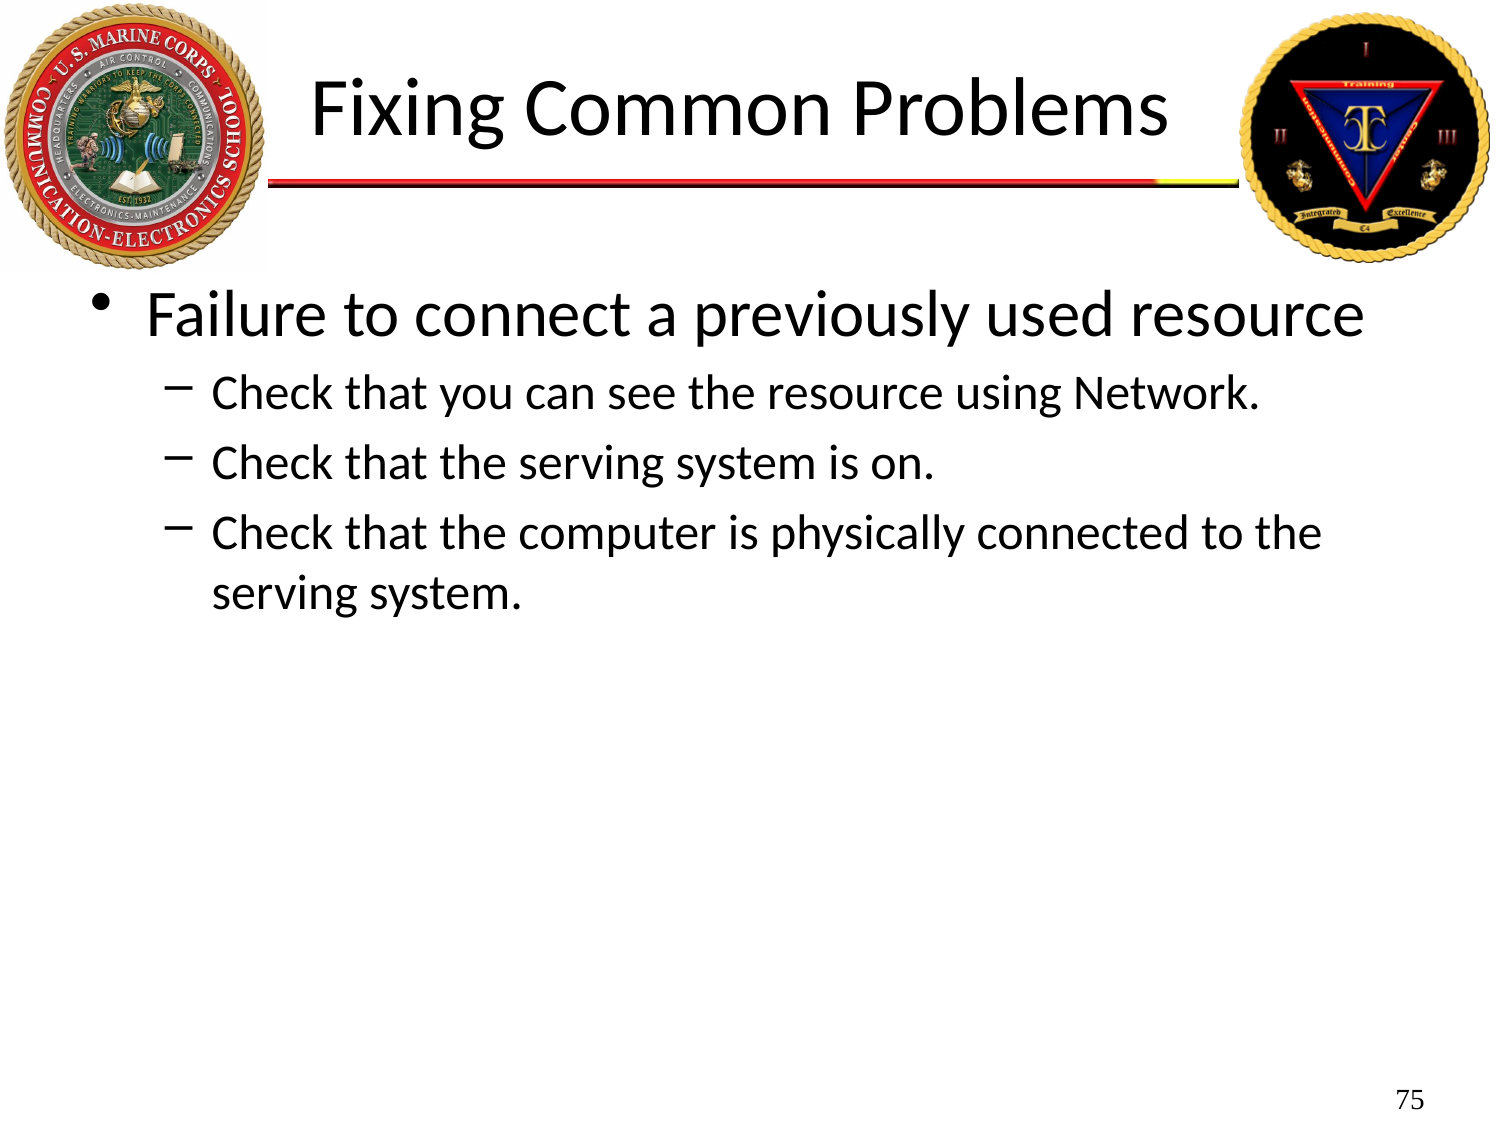

# Fixing Common Problems
Failure to connect a previously used resource
Check that you can see the resource using Network.
Check that the serving system is on.
Check that the computer is physically connected to the serving system.